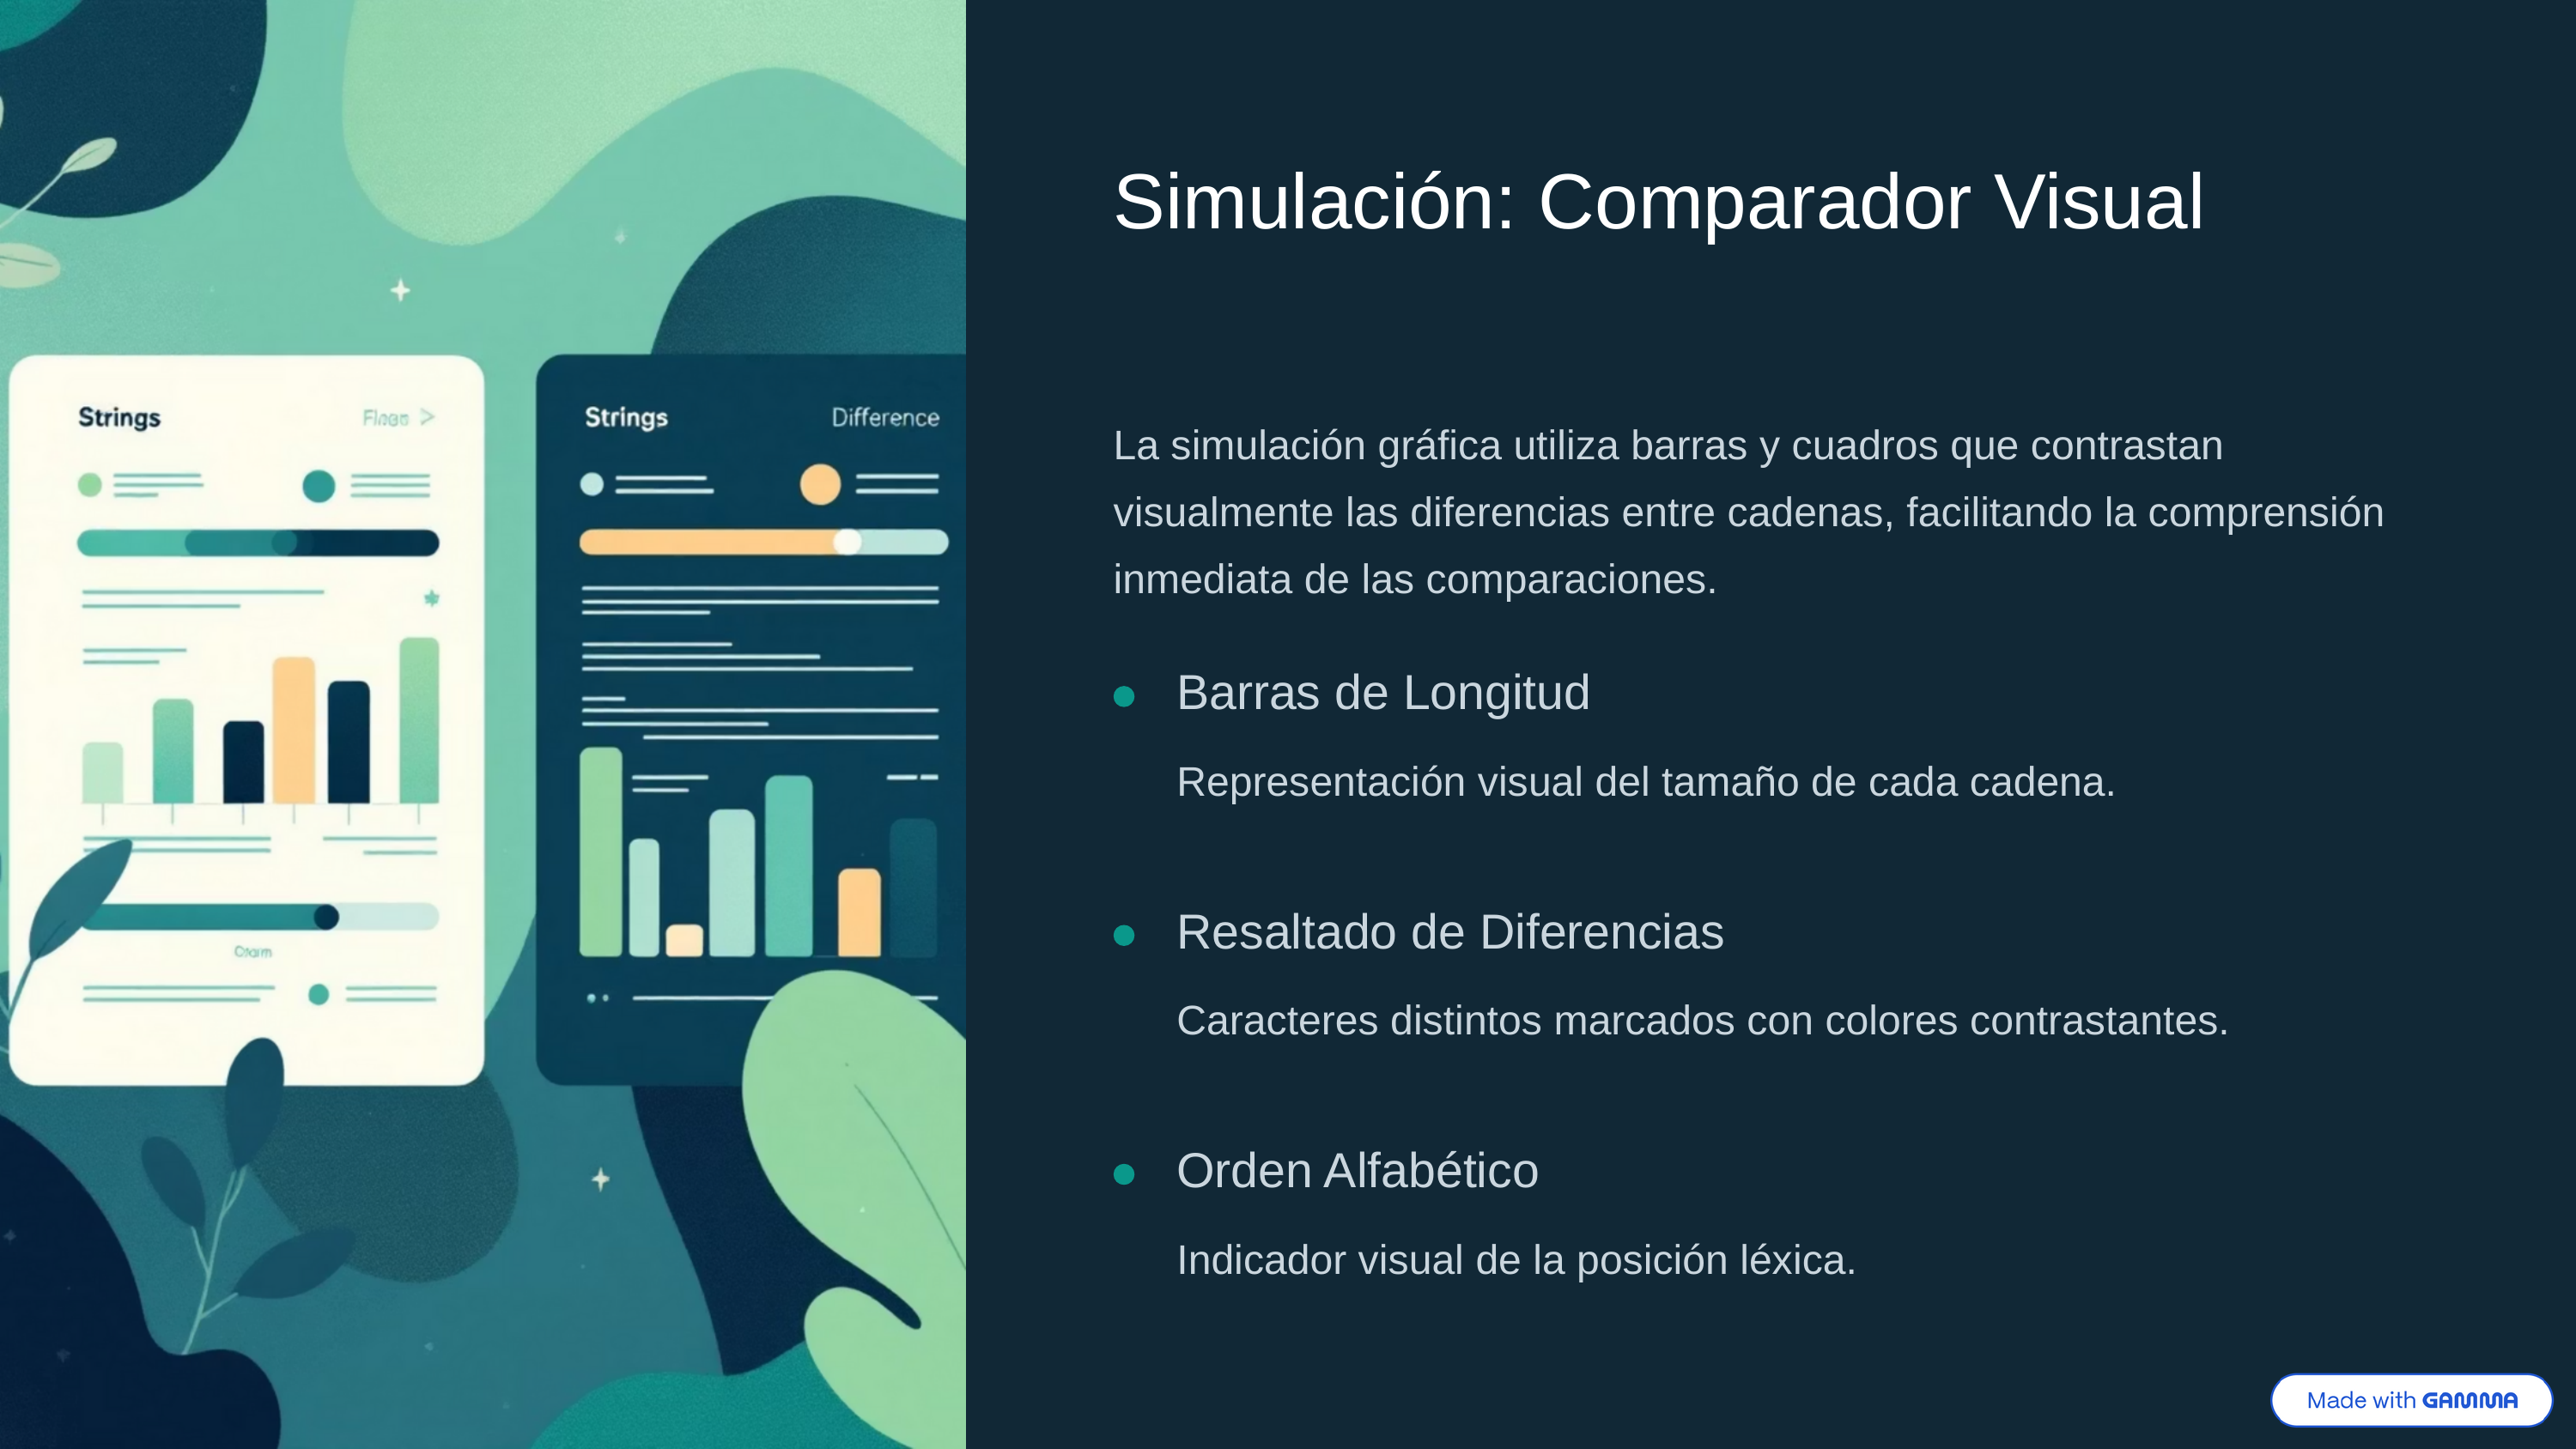

Simulación: Comparador Visual
La simulación gráfica utiliza barras y cuadros que contrastan visualmente las diferencias entre cadenas, facilitando la comprensión inmediata de las comparaciones.
Barras de Longitud

Representación visual del tamaño de cada cadena.
Resaltado de Diferencias

Caracteres distintos marcados con colores contrastantes.
Orden Alfabético

Indicador visual de la posición léxica.